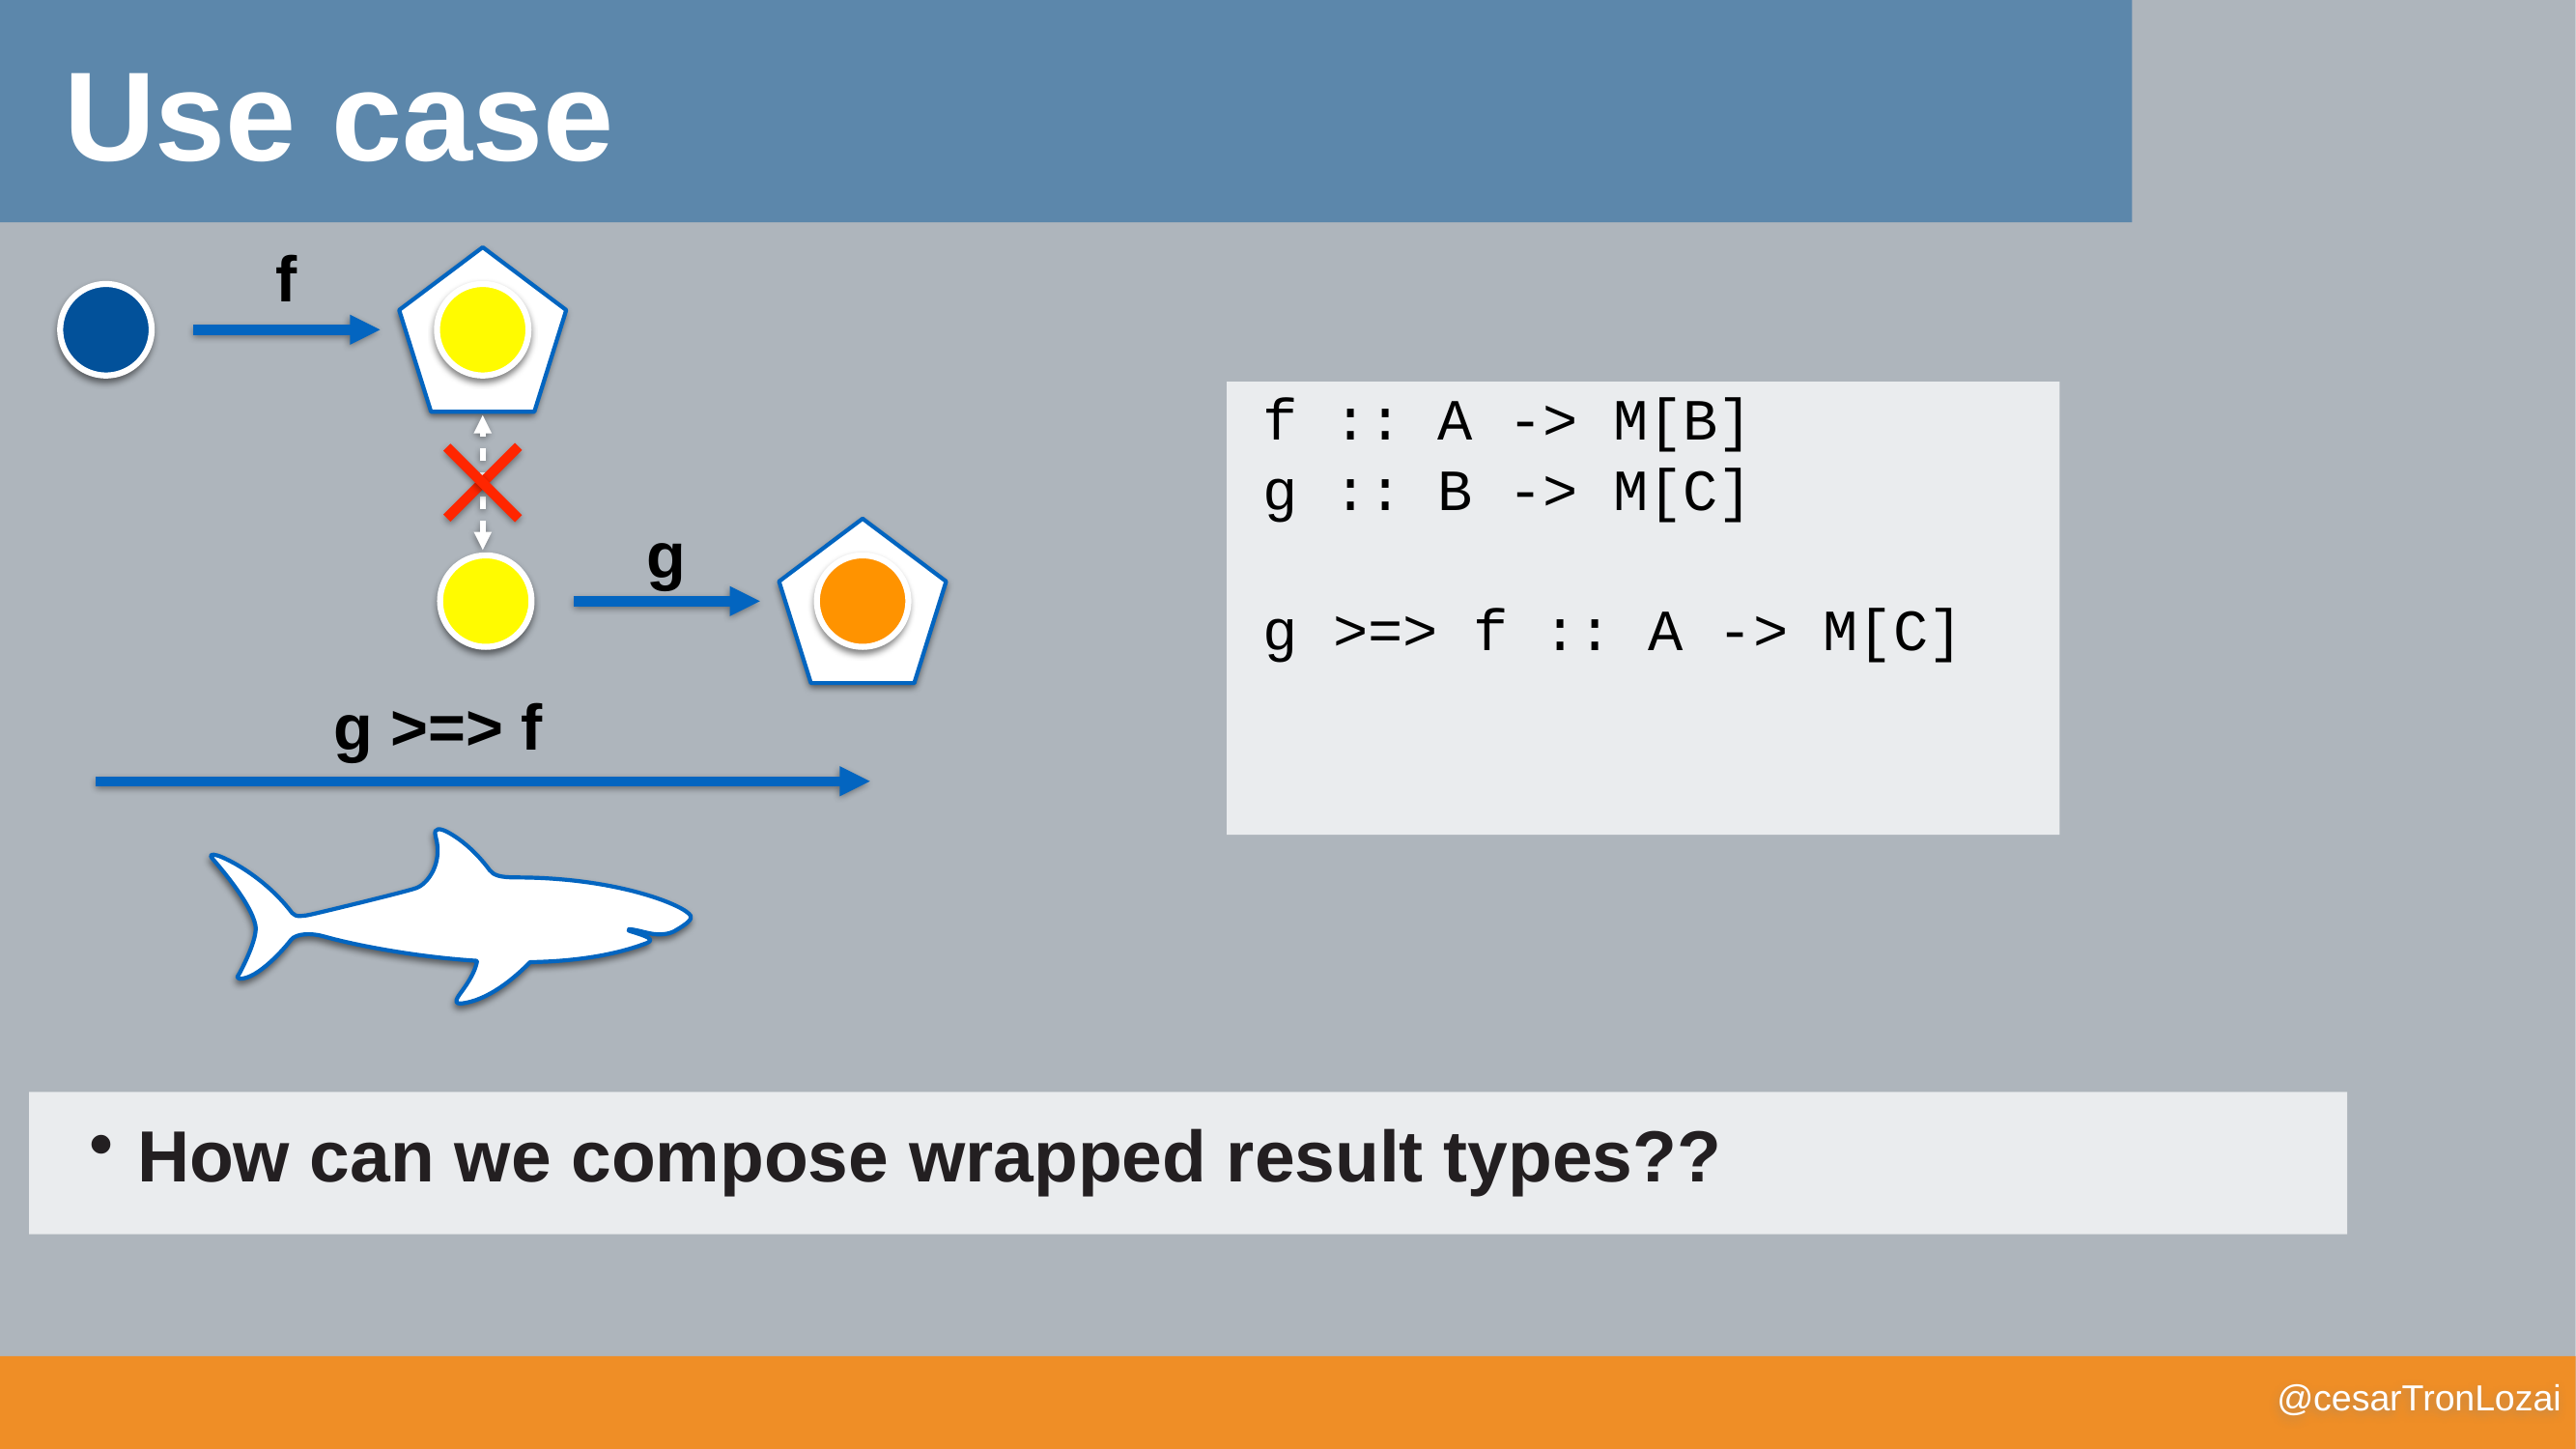

Use case
f

f :: A -> M[B]
g :: B -> M[C]

g >=> f :: A -> M[C]

g

g >=> f

How can we compose wrapped result types??